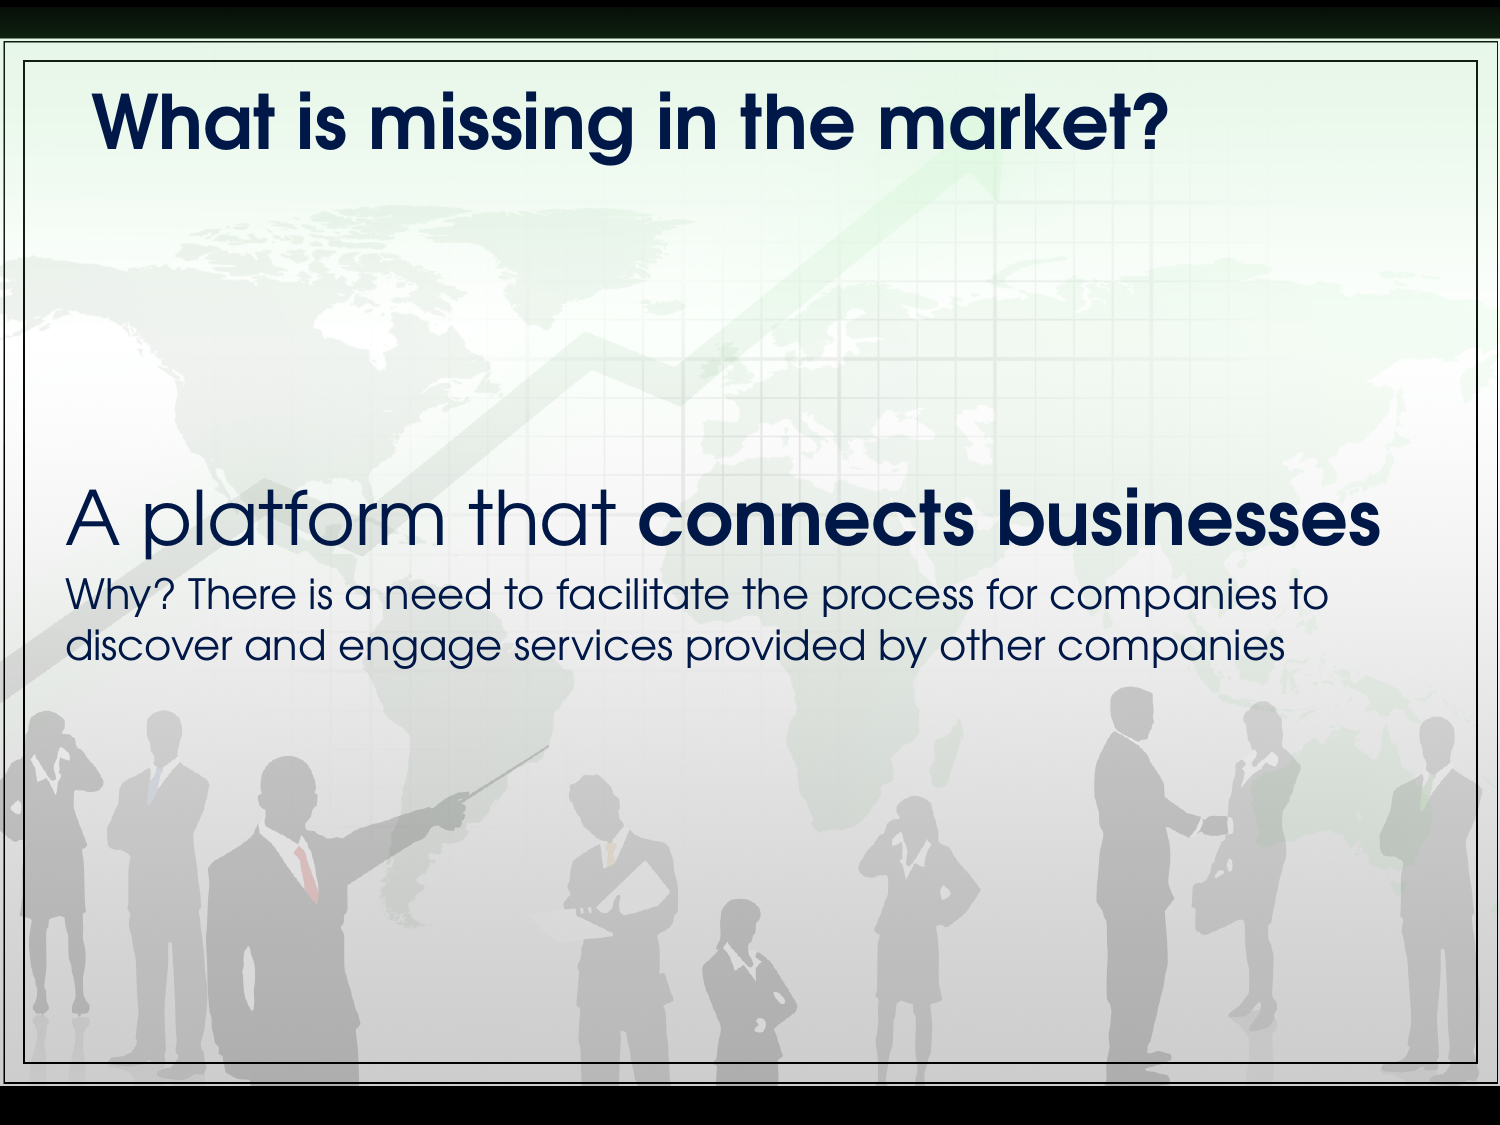

# What is missing in the market?
A platform that connects businesses
Why? There is a need to facilitate the process for companies to discover and engage services provided by other companies